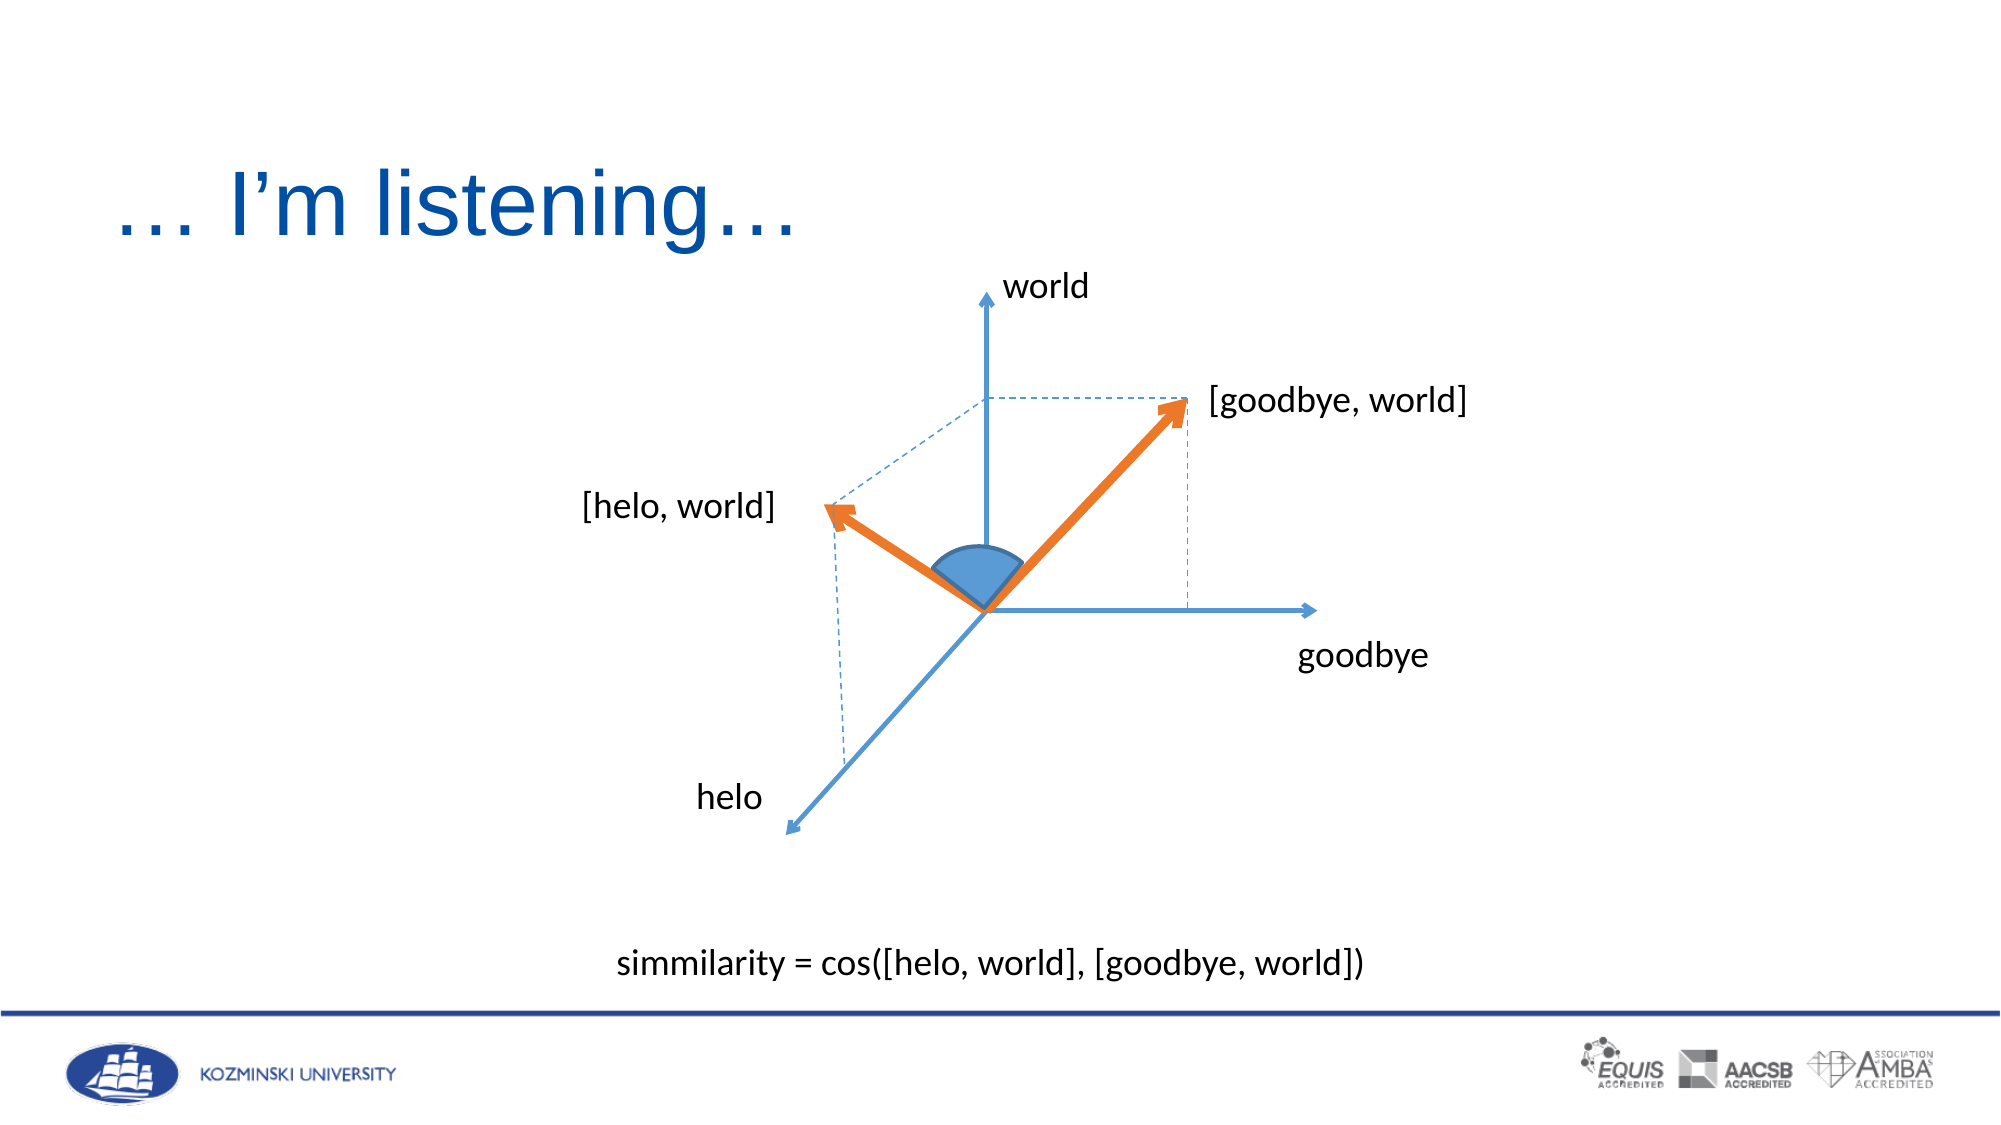

# … I’m listening…
world
[goodbye, world]
[helo, world]

goodbye
helo
simmilarity = cos([helo, world], [goodbye, world])